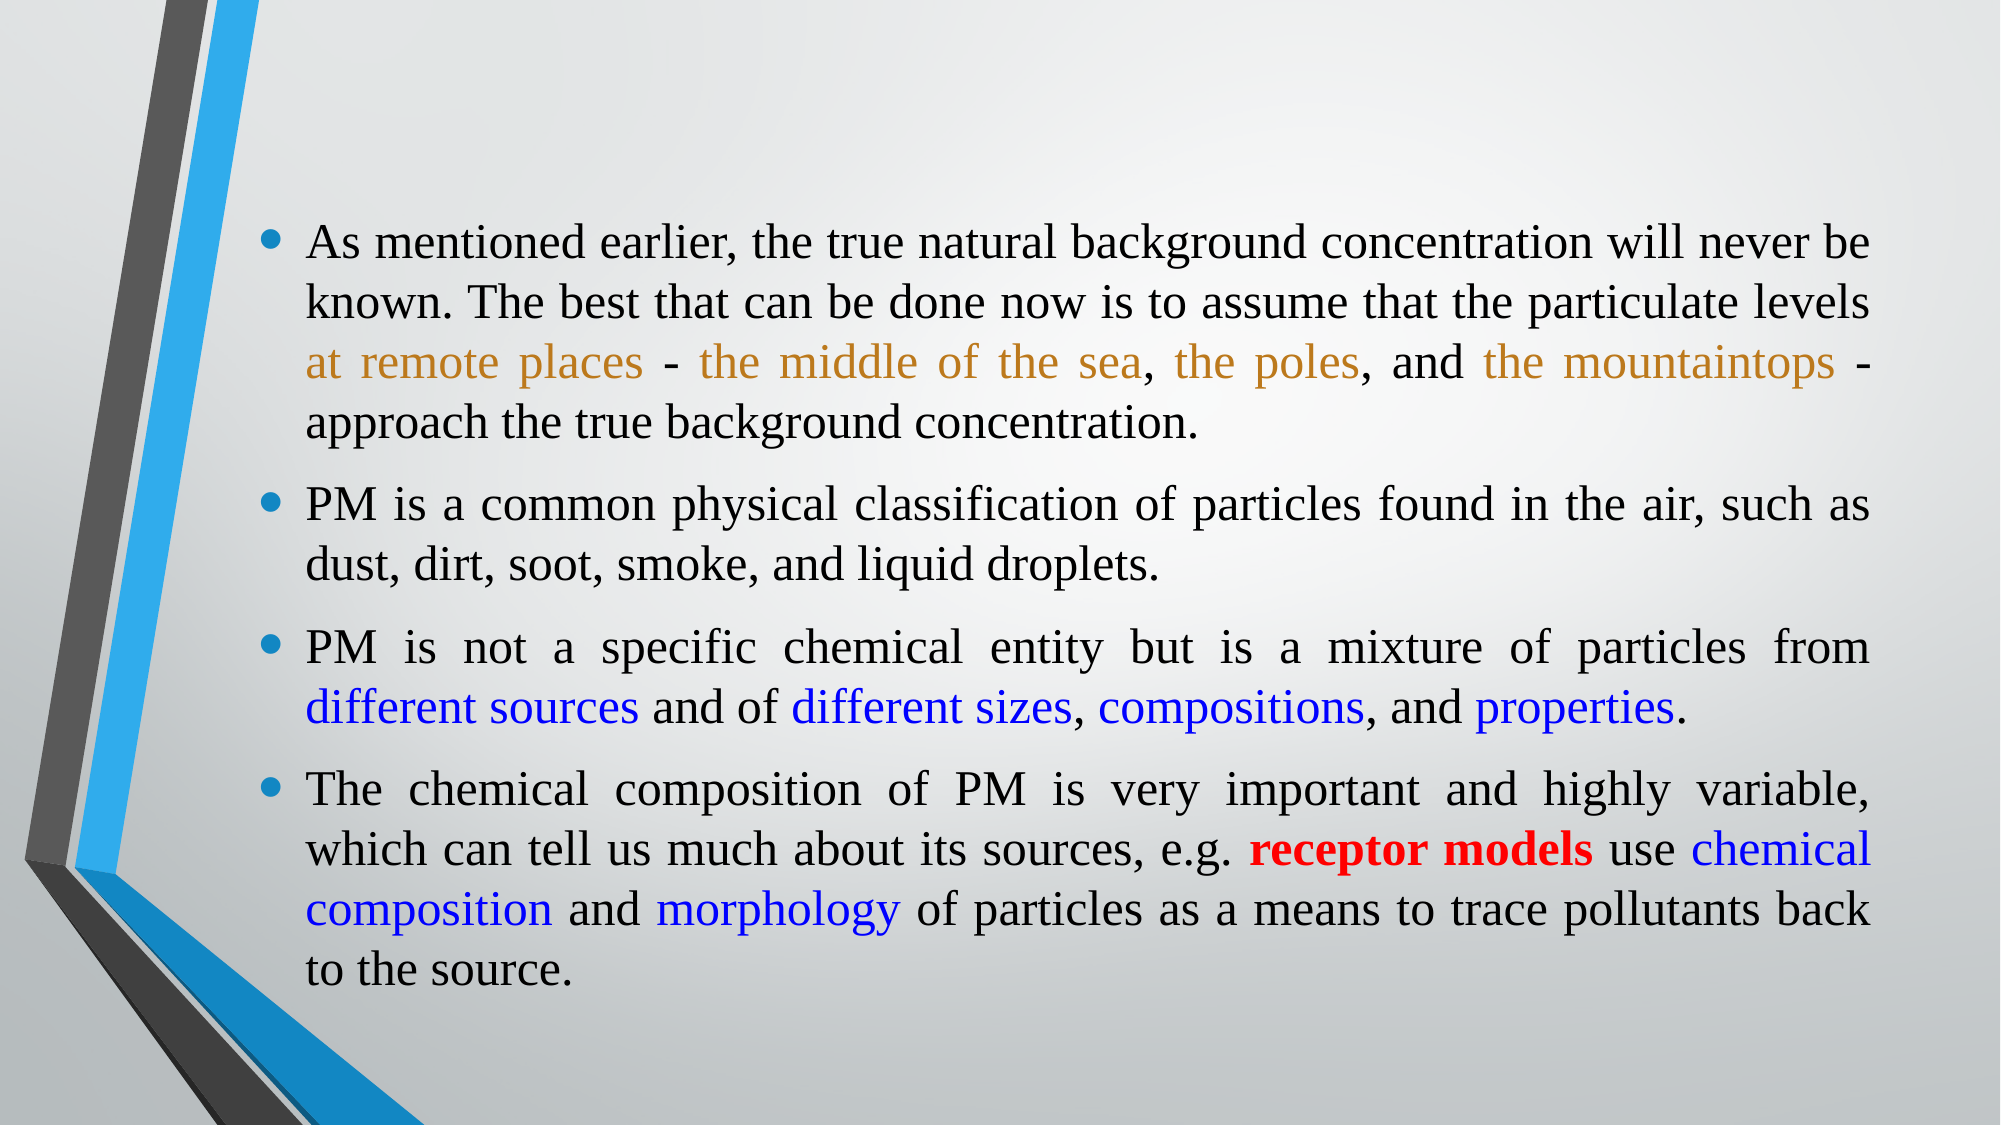

As mentioned earlier, the true natural background concentration will never be known. The best that can be done now is to assume that the particulate levels at remote places - the middle of the sea, the poles, and the mountaintops - approach the true background concentration.
PM is a common physical classification of particles found in the air, such as dust, dirt, soot, smoke, and liquid droplets.
PM is not a specific chemical entity but is a mixture of particles from different sources and of different sizes, compositions, and properties.
The chemical composition of PM is very important and highly variable, which can tell us much about its sources, e.g. receptor models use chemical composition and morphology of particles as a means to trace pollutants back to the source.